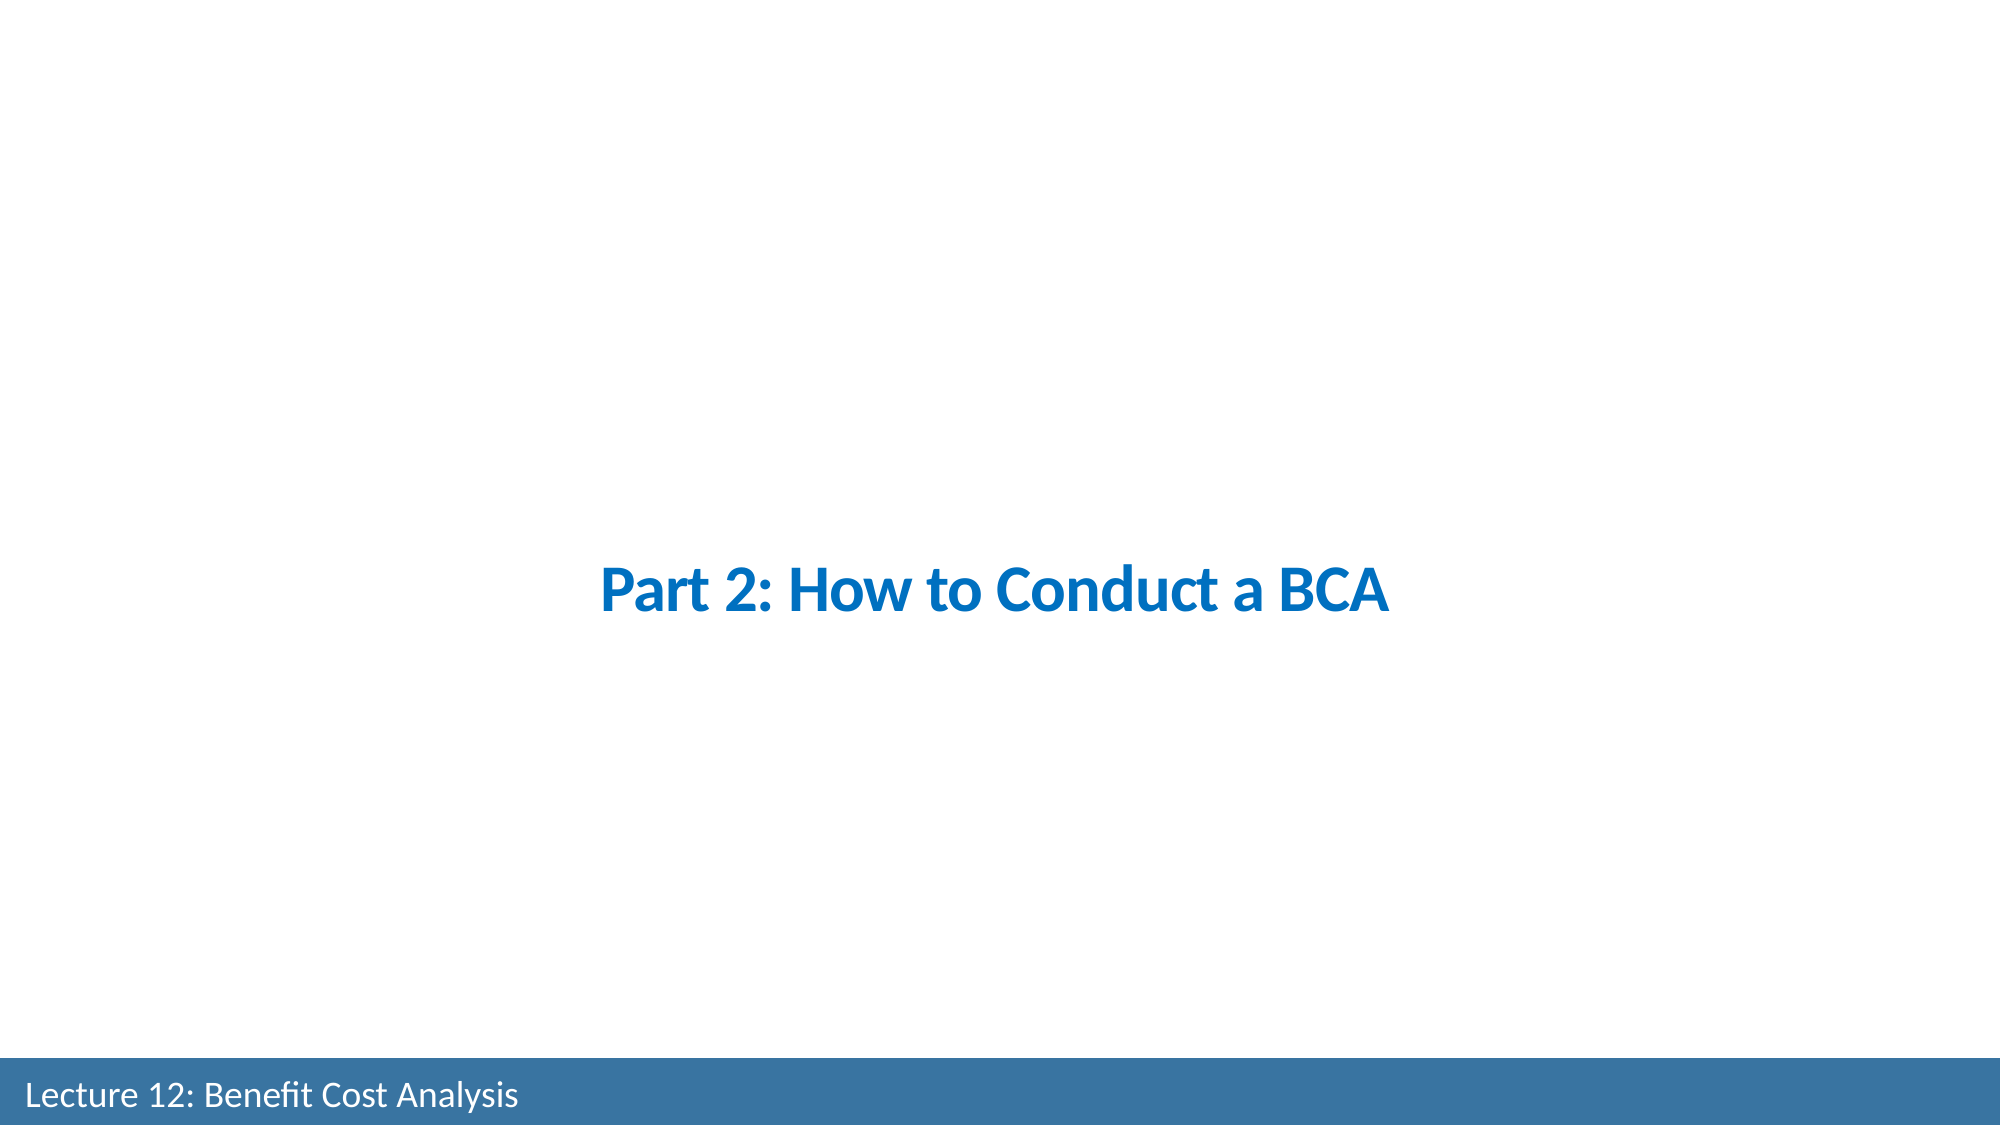

# Part 2: How to Conduct a BCA